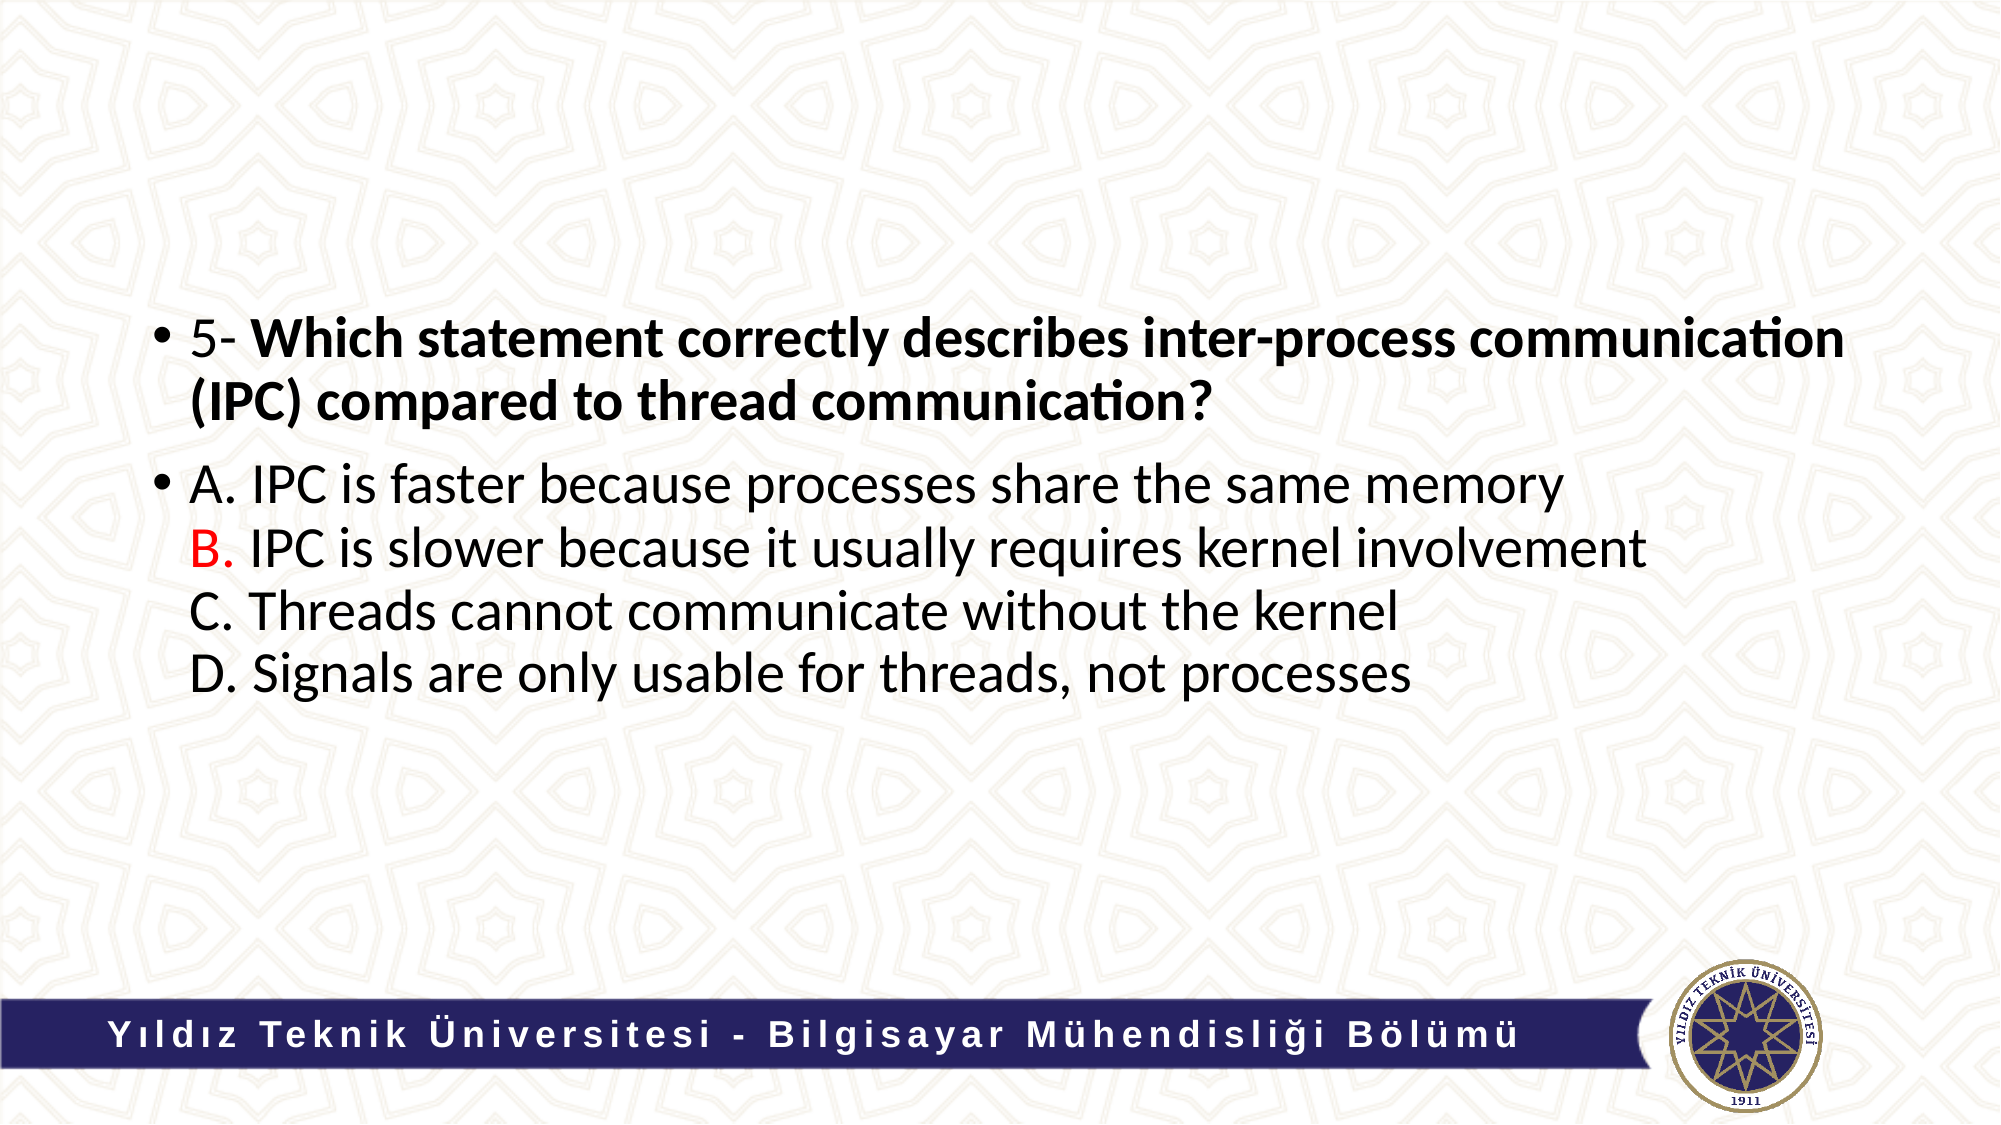

#
5- Which statement correctly describes inter-process communication (IPC) compared to thread communication?
A. IPC is faster because processes share the same memory
B. IPC is slower because it usually requires kernel involvement
C. Threads cannot communicate without the kernel
D. Signals are only usable for threads, not processes

Yıldız Teknik Üniversitesi - Bilgisayar Mühendisliği Bölümü